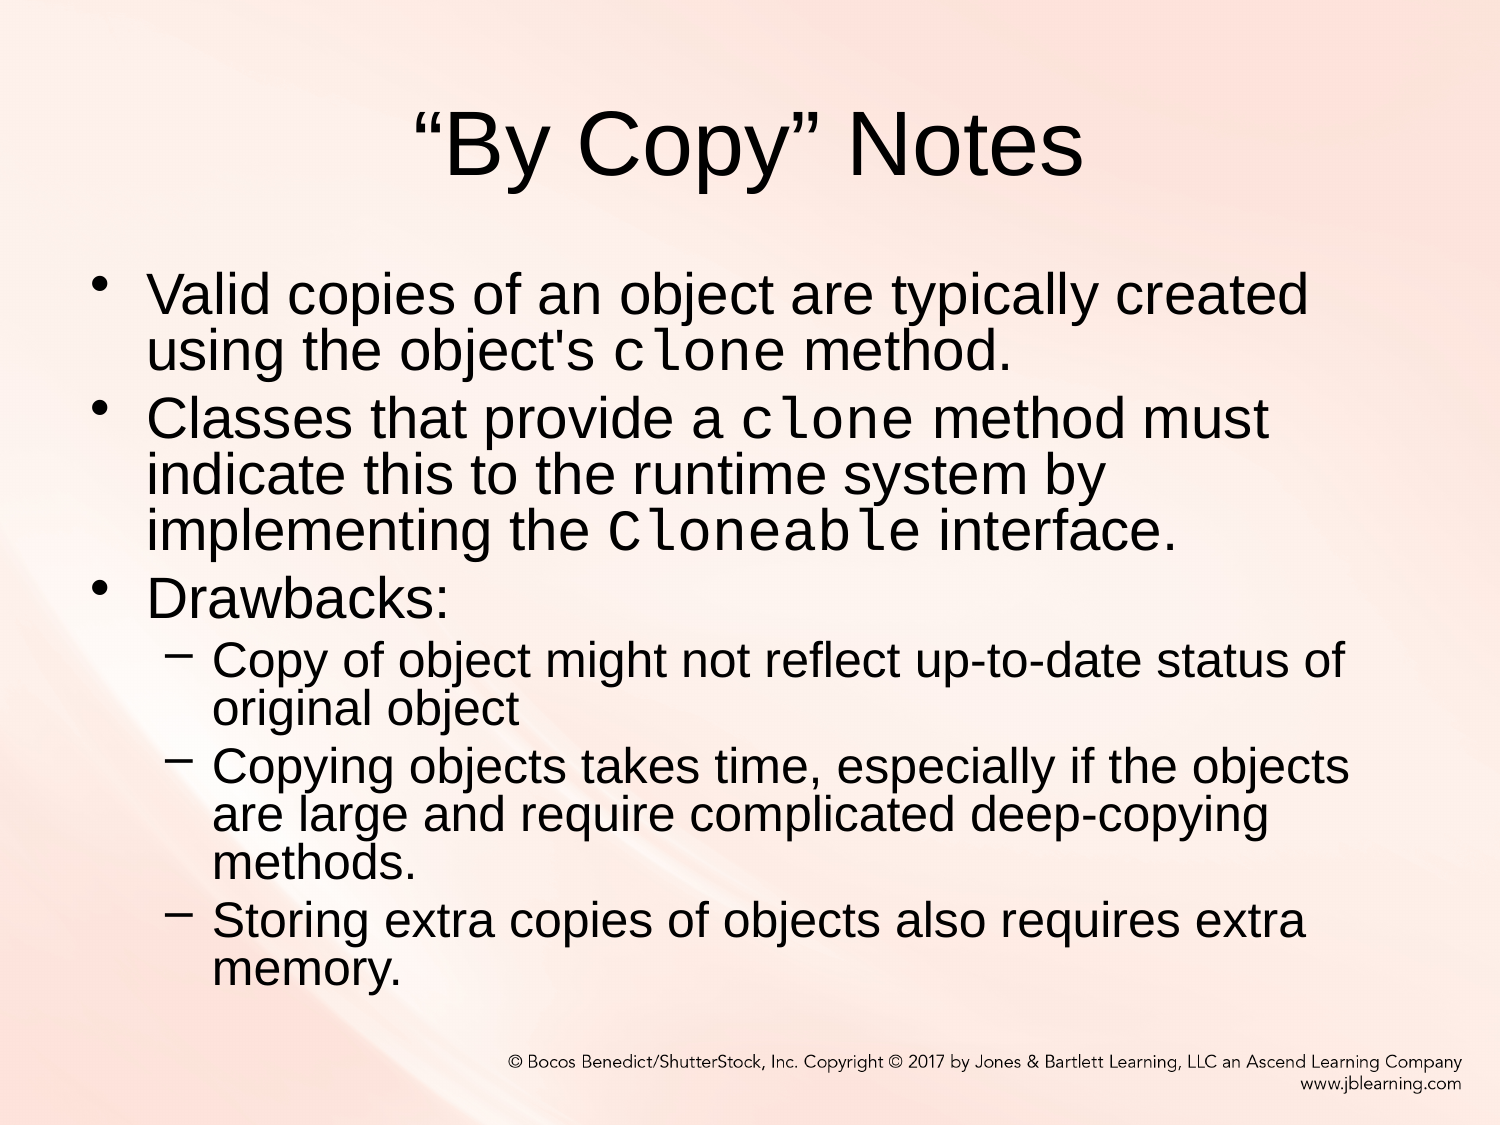

# “By Copy” Notes
Valid copies of an object are typically created using the object's clone method.
Classes that provide a clone method must indicate this to the runtime system by implementing the Cloneable interface.
Drawbacks:
Copy of object might not reflect up-to-date status of original object
Copying objects takes time, especially if the objects are large and require complicated deep-copying methods.
Storing extra copies of objects also requires extra memory.